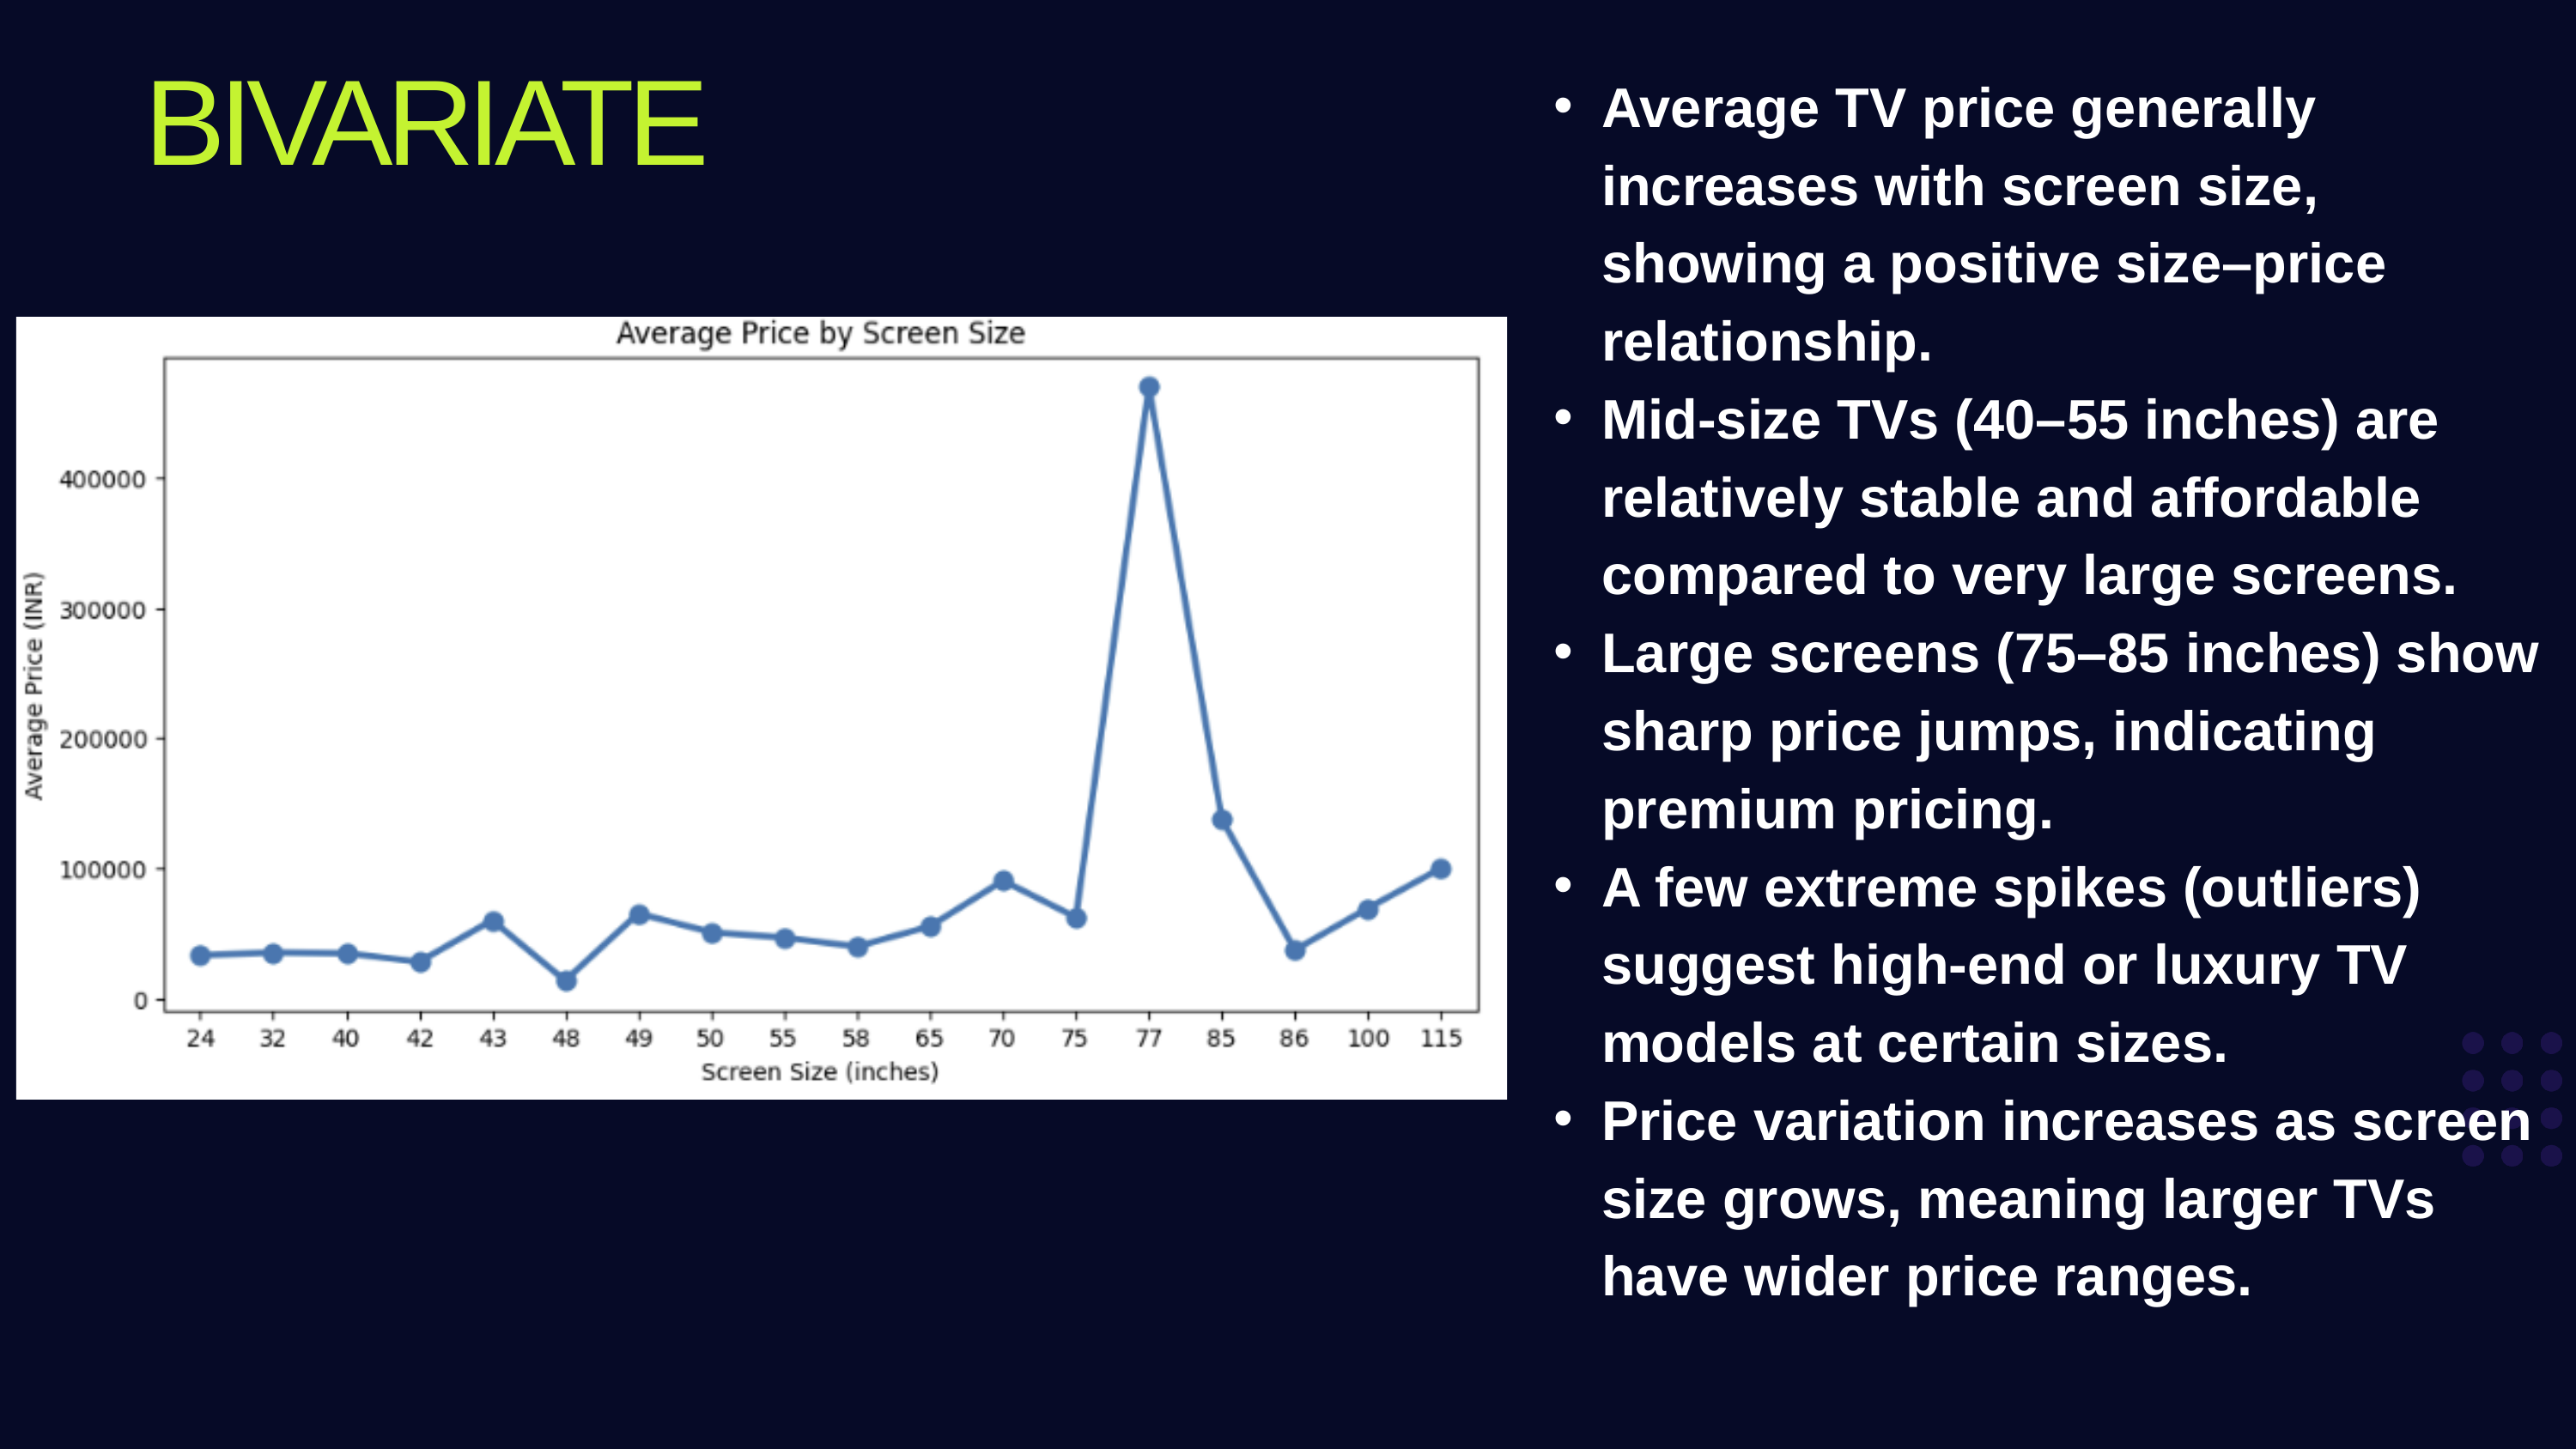

Average TV price generally increases with screen size, showing a positive size–price relationship.
Mid-size TVs (40–55 inches) are relatively stable and affordable compared to very large screens.
Large screens (75–85 inches) show sharp price jumps, indicating premium pricing.
A few extreme spikes (outliers) suggest high-end or luxury TV models at certain sizes.
Price variation increases as screen size grows, meaning larger TVs have wider price ranges.
BIVARIATE